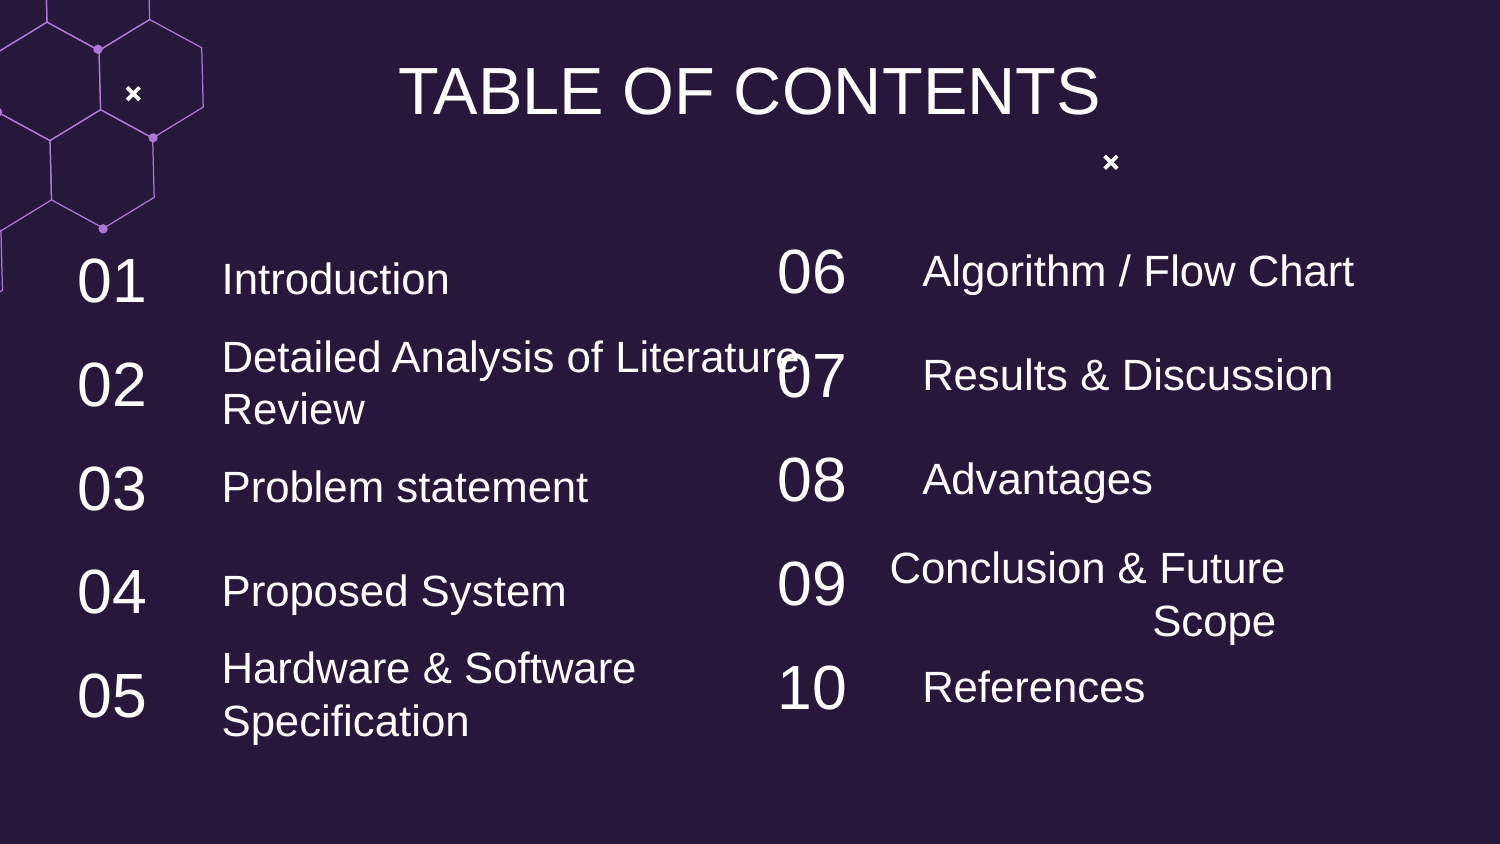

# TABLE OF CONTENTS

06
Algorithm / Flow Chart
01
Introduction
07
Results & Discussion
02
Detailed Analysis of Literature Review
08
Advantages
03
Problem statement
09
04
Proposed System
Conclusion & Future
Scope
10
References
05
Hardware & Software Specification